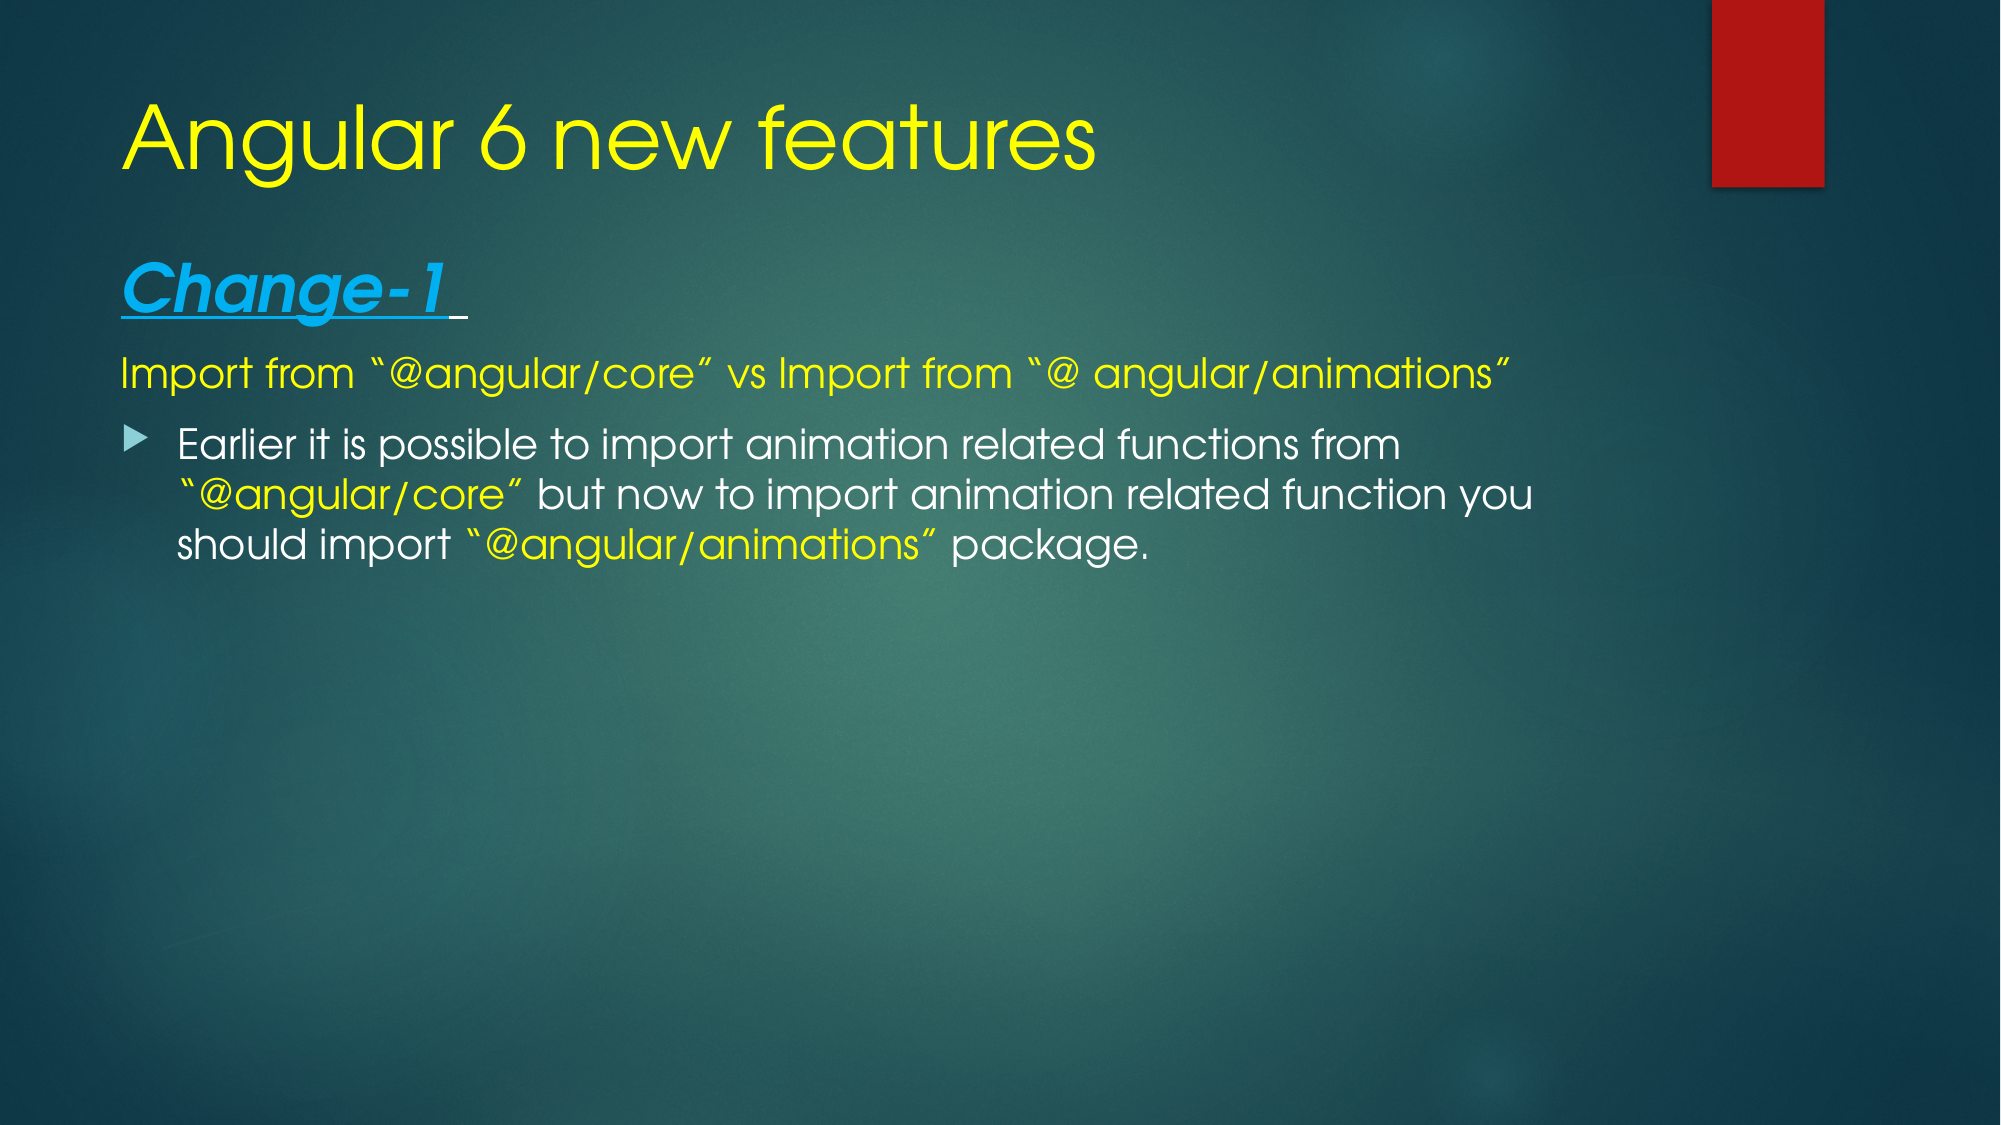

# Angular 6 new features
Change-1
Import from “@angular/core” vs Import from “@ angular/animations”
Earlier it is possible to import animation related functions from “@angular/core” but now to import animation related function you should import “@angular/animations” package.